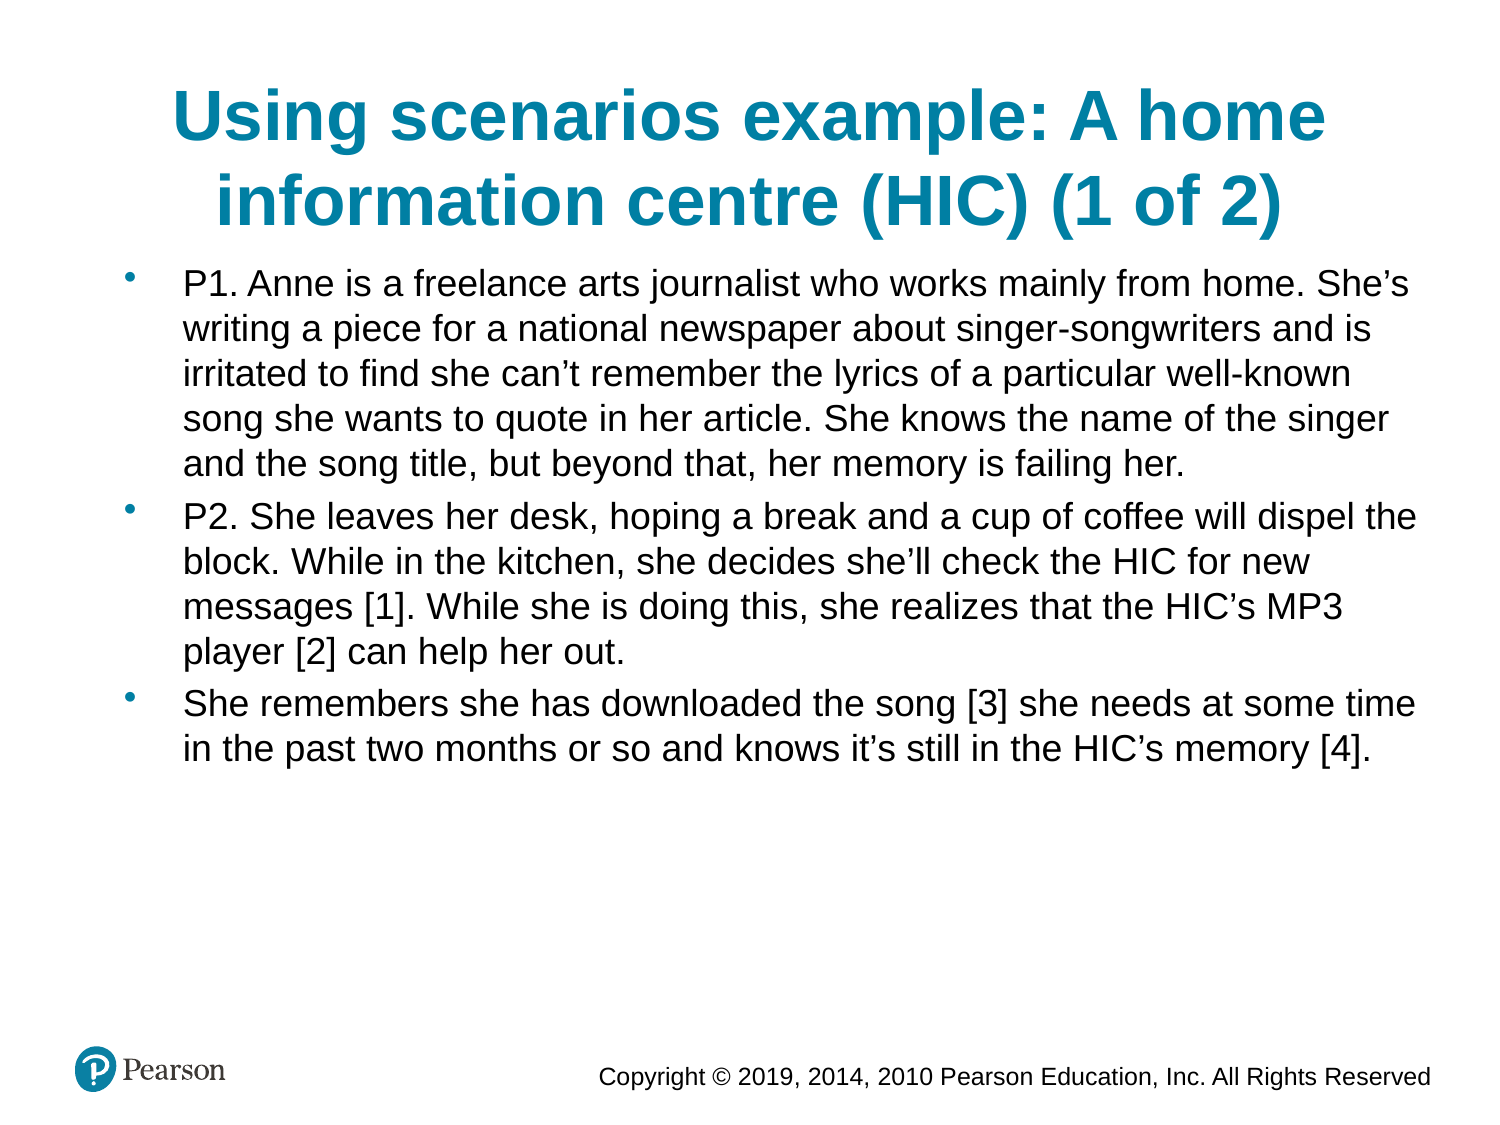

Using scenarios example: A home information centre (HIC) (1 of 2)
P1. Anne is a freelance arts journalist who works mainly from home. She’s writing a piece for a national newspaper about singer-songwriters and is irritated to find she can’t remember the lyrics of a particular well-known song she wants to quote in her article. She knows the name of the singer and the song title, but beyond that, her memory is failing her.
P2. She leaves her desk, hoping a break and a cup of coffee will dispel the block. While in the kitchen, she decides she’ll check the HIC for new messages [1]. While she is doing this, she realizes that the HIC’s MP3 player [2] can help her out.
She remembers she has downloaded the song [3] she needs at some time in the past two months or so and knows it’s still in the HIC’s memory [4].